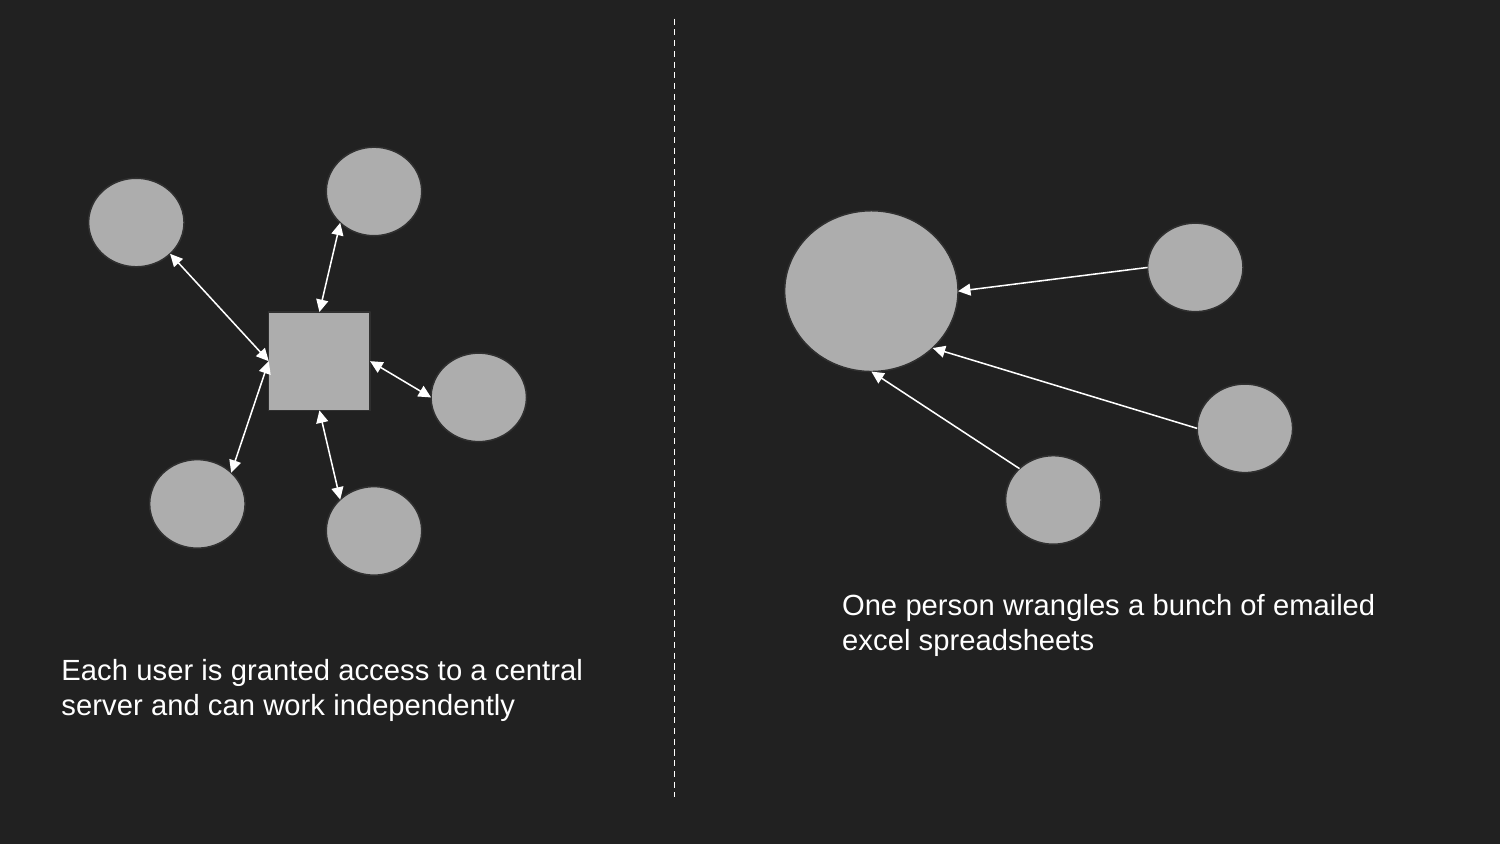

One person wrangles a bunch of emailed excel spreadsheets
Each user is granted access to a central server and can work independently